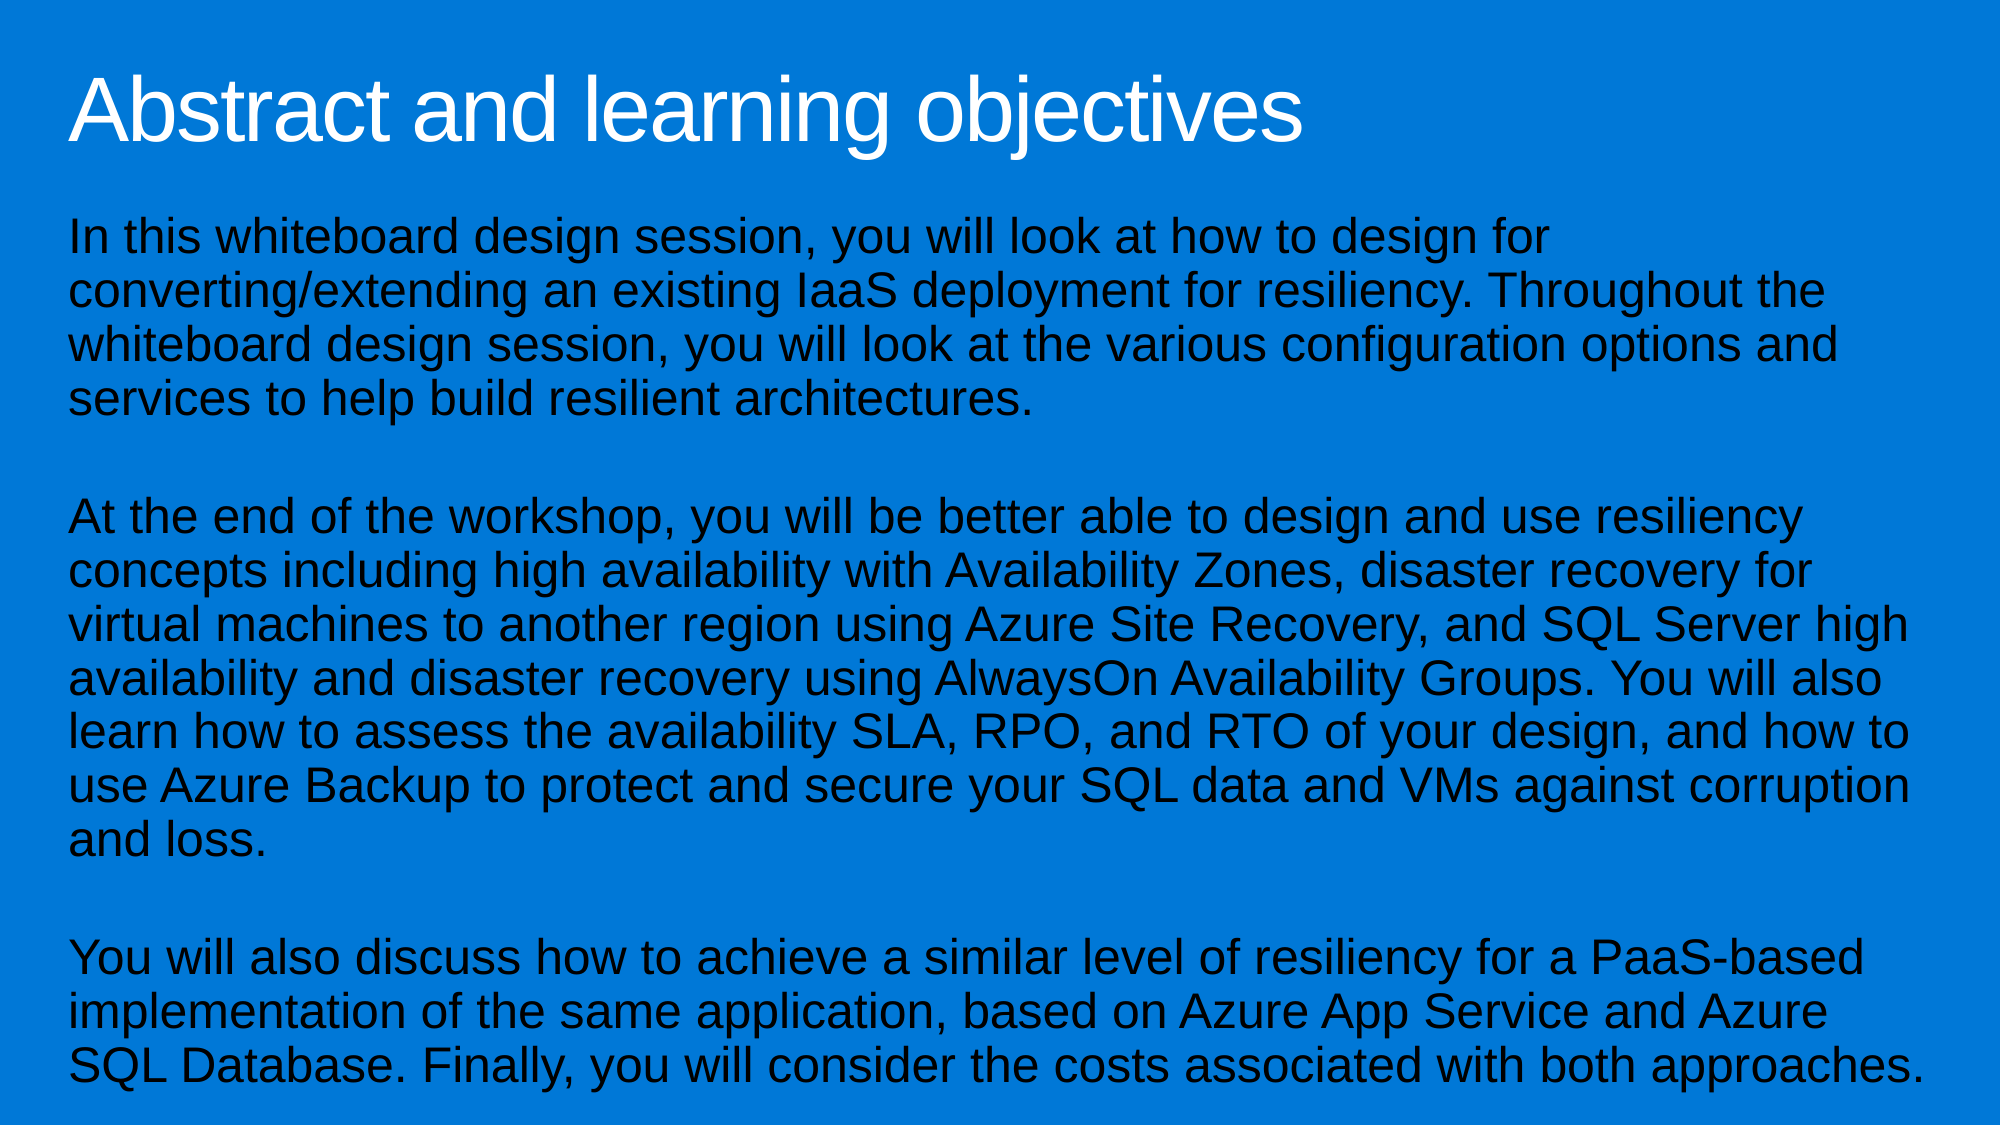

# Abstract and learning objectives
In this whiteboard design session, you will look at how to design for converting/extending an existing IaaS deployment for resiliency. Throughout the whiteboard design session, you will look at the various configuration options and services to help build resilient architectures.
At the end of the workshop, you will be better able to design and use resiliency concepts including high availability with Availability Zones, disaster recovery for virtual machines to another region using Azure Site Recovery, and SQL Server high availability and disaster recovery using AlwaysOn Availability Groups. You will also learn how to assess the availability SLA, RPO, and RTO of your design, and how to use Azure Backup to protect and secure your SQL data and VMs against corruption and loss.
You will also discuss how to achieve a similar level of resiliency for a PaaS-based implementation of the same application, based on Azure App Service and Azure SQL Database. Finally, you will consider the costs associated with both approaches.